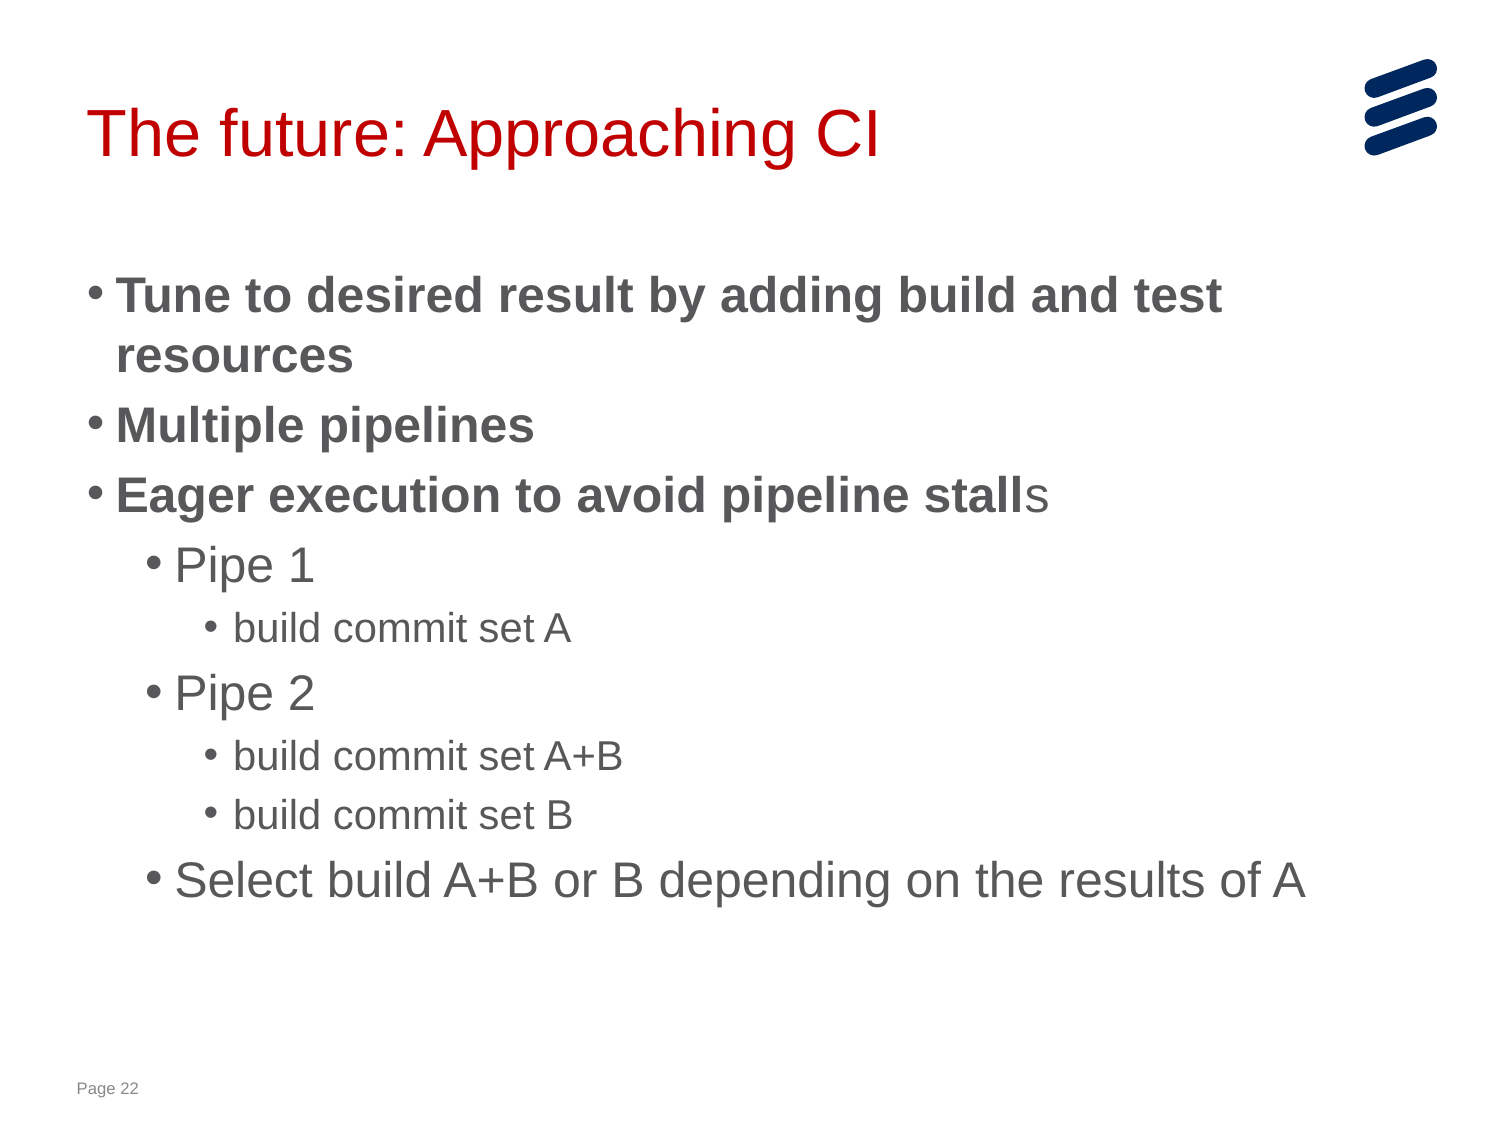

# The future: Approaching CI
Tune to desired result by adding build and test resources
Multiple pipelines
Eager execution to avoid pipeline stalls
Pipe 1
build commit set A
Pipe 2
build commit set A+B
build commit set B
Select build A+B or B depending on the results of A